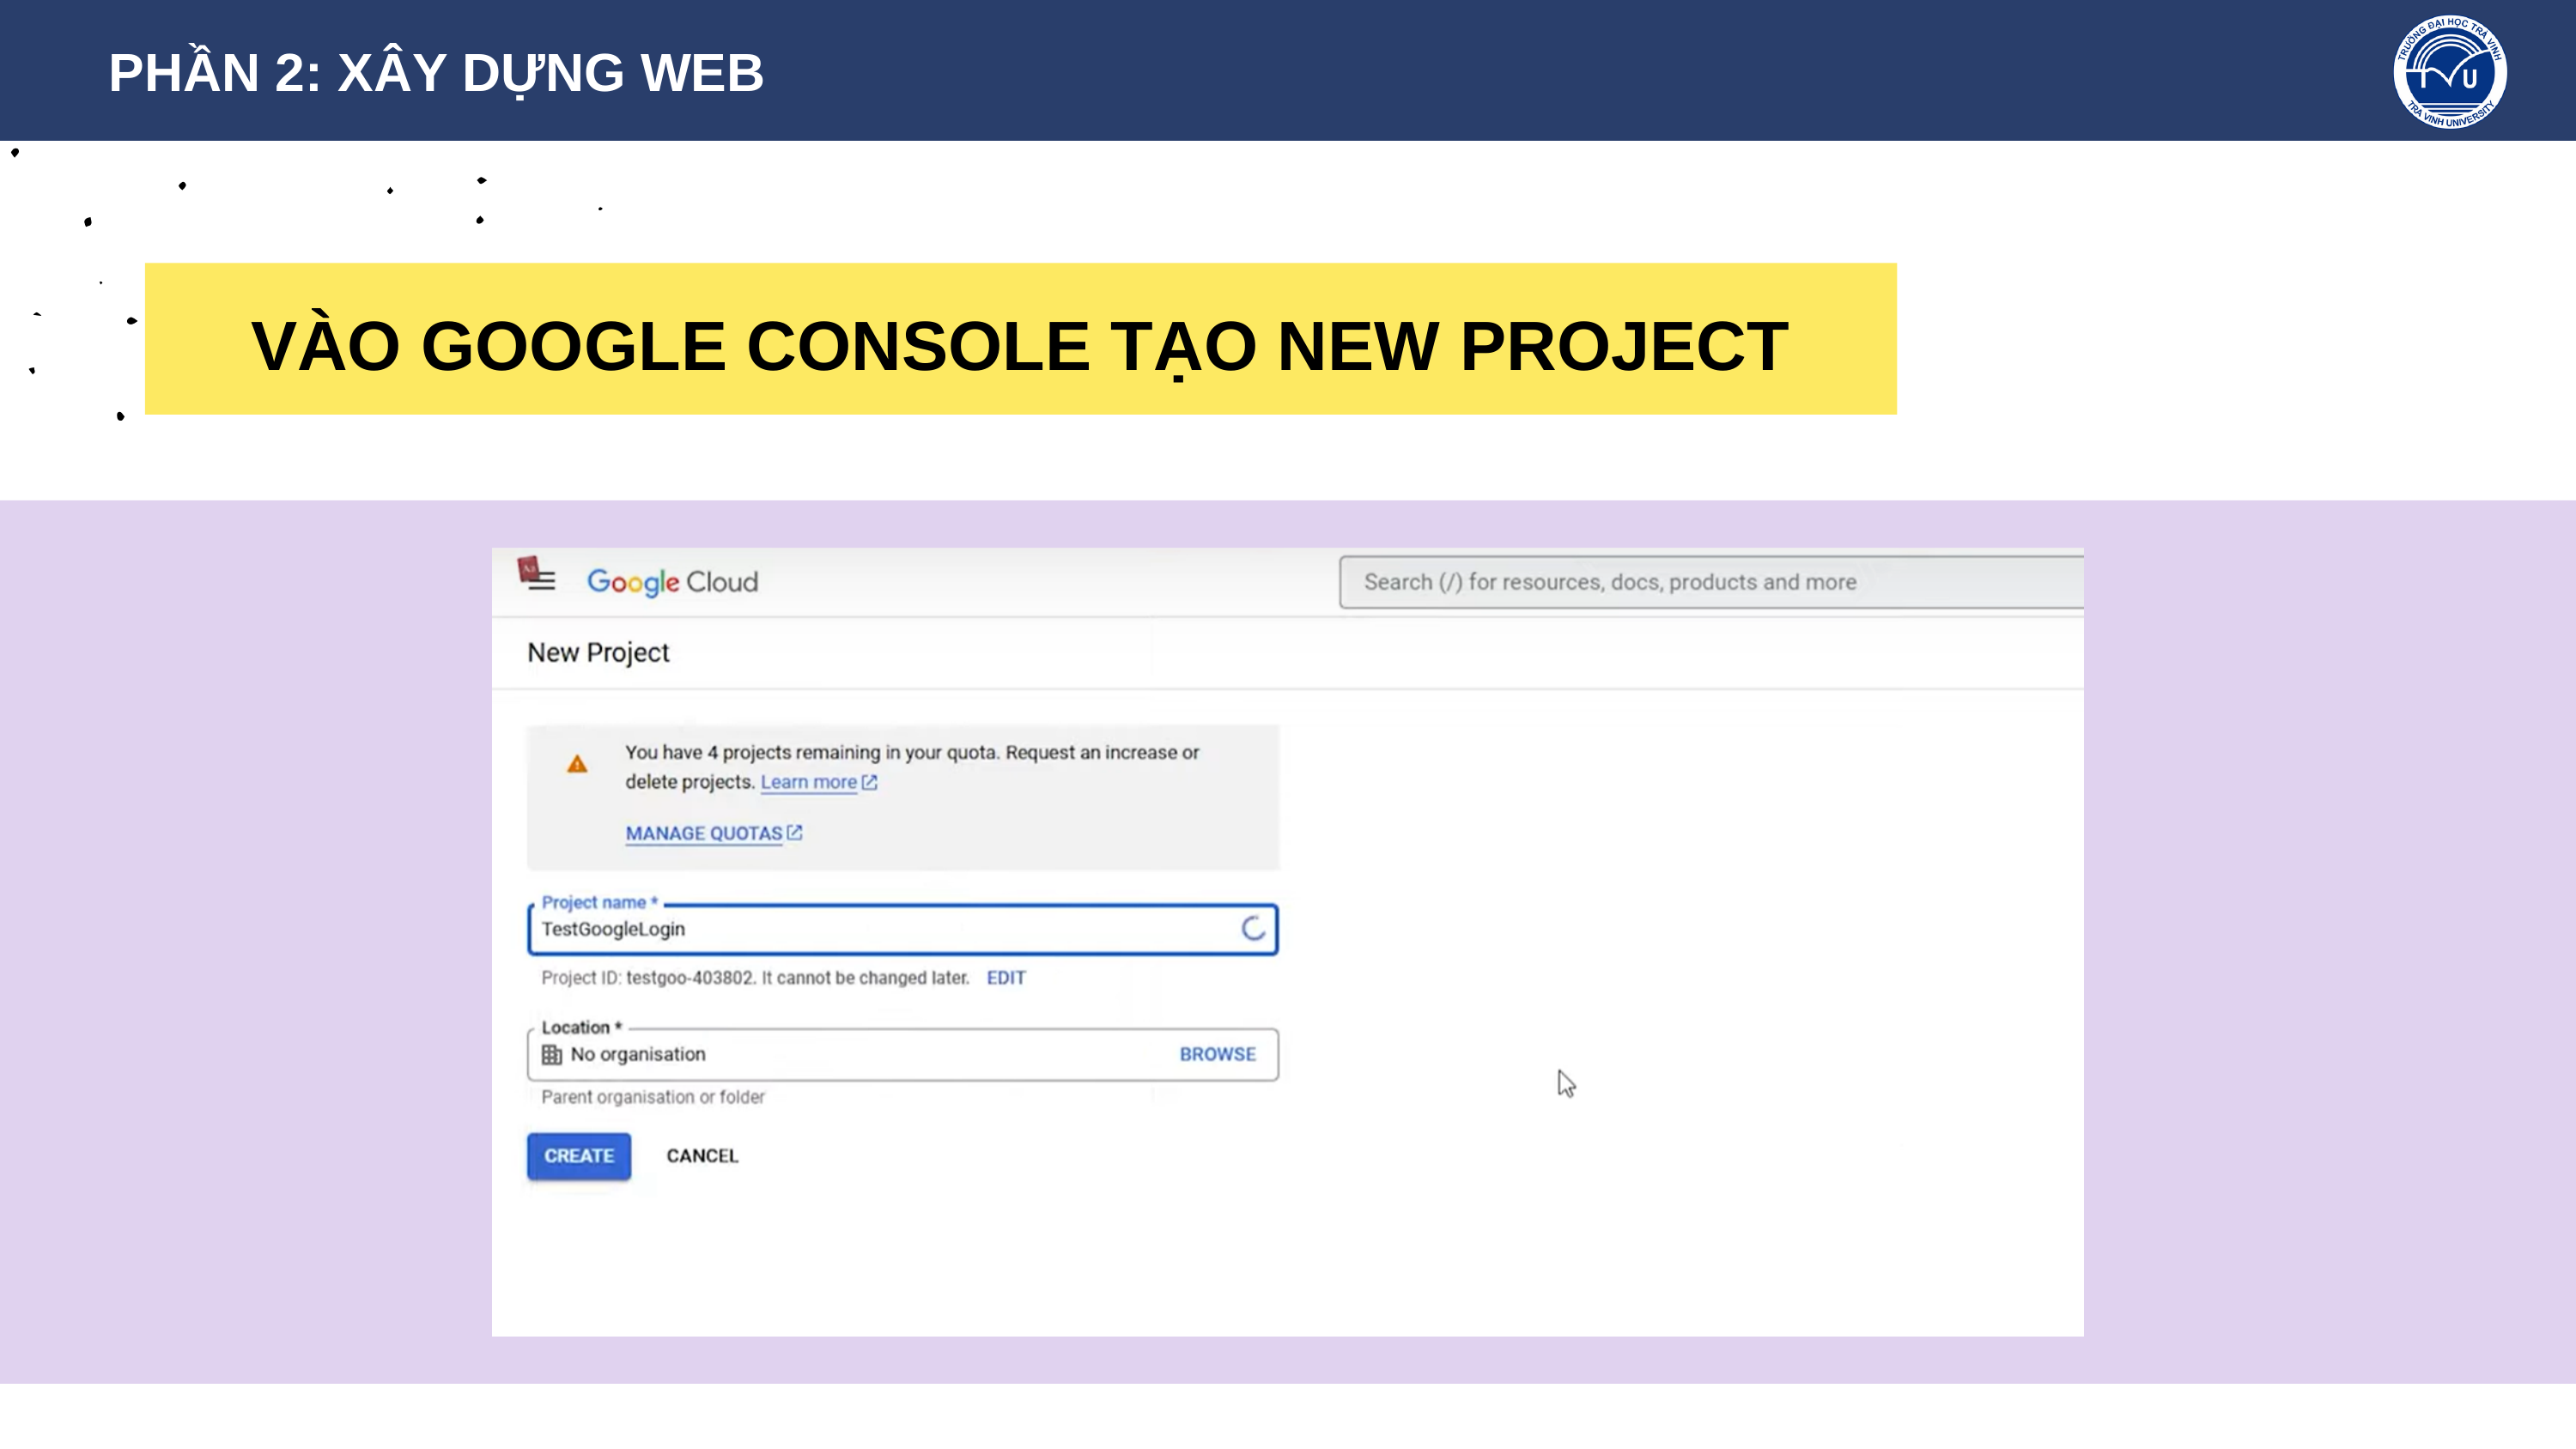

PHẦN 2: XÂY DỰNG WEB

1

VÀO GOOGLE CONSOLE TẠO NEW PROJECT